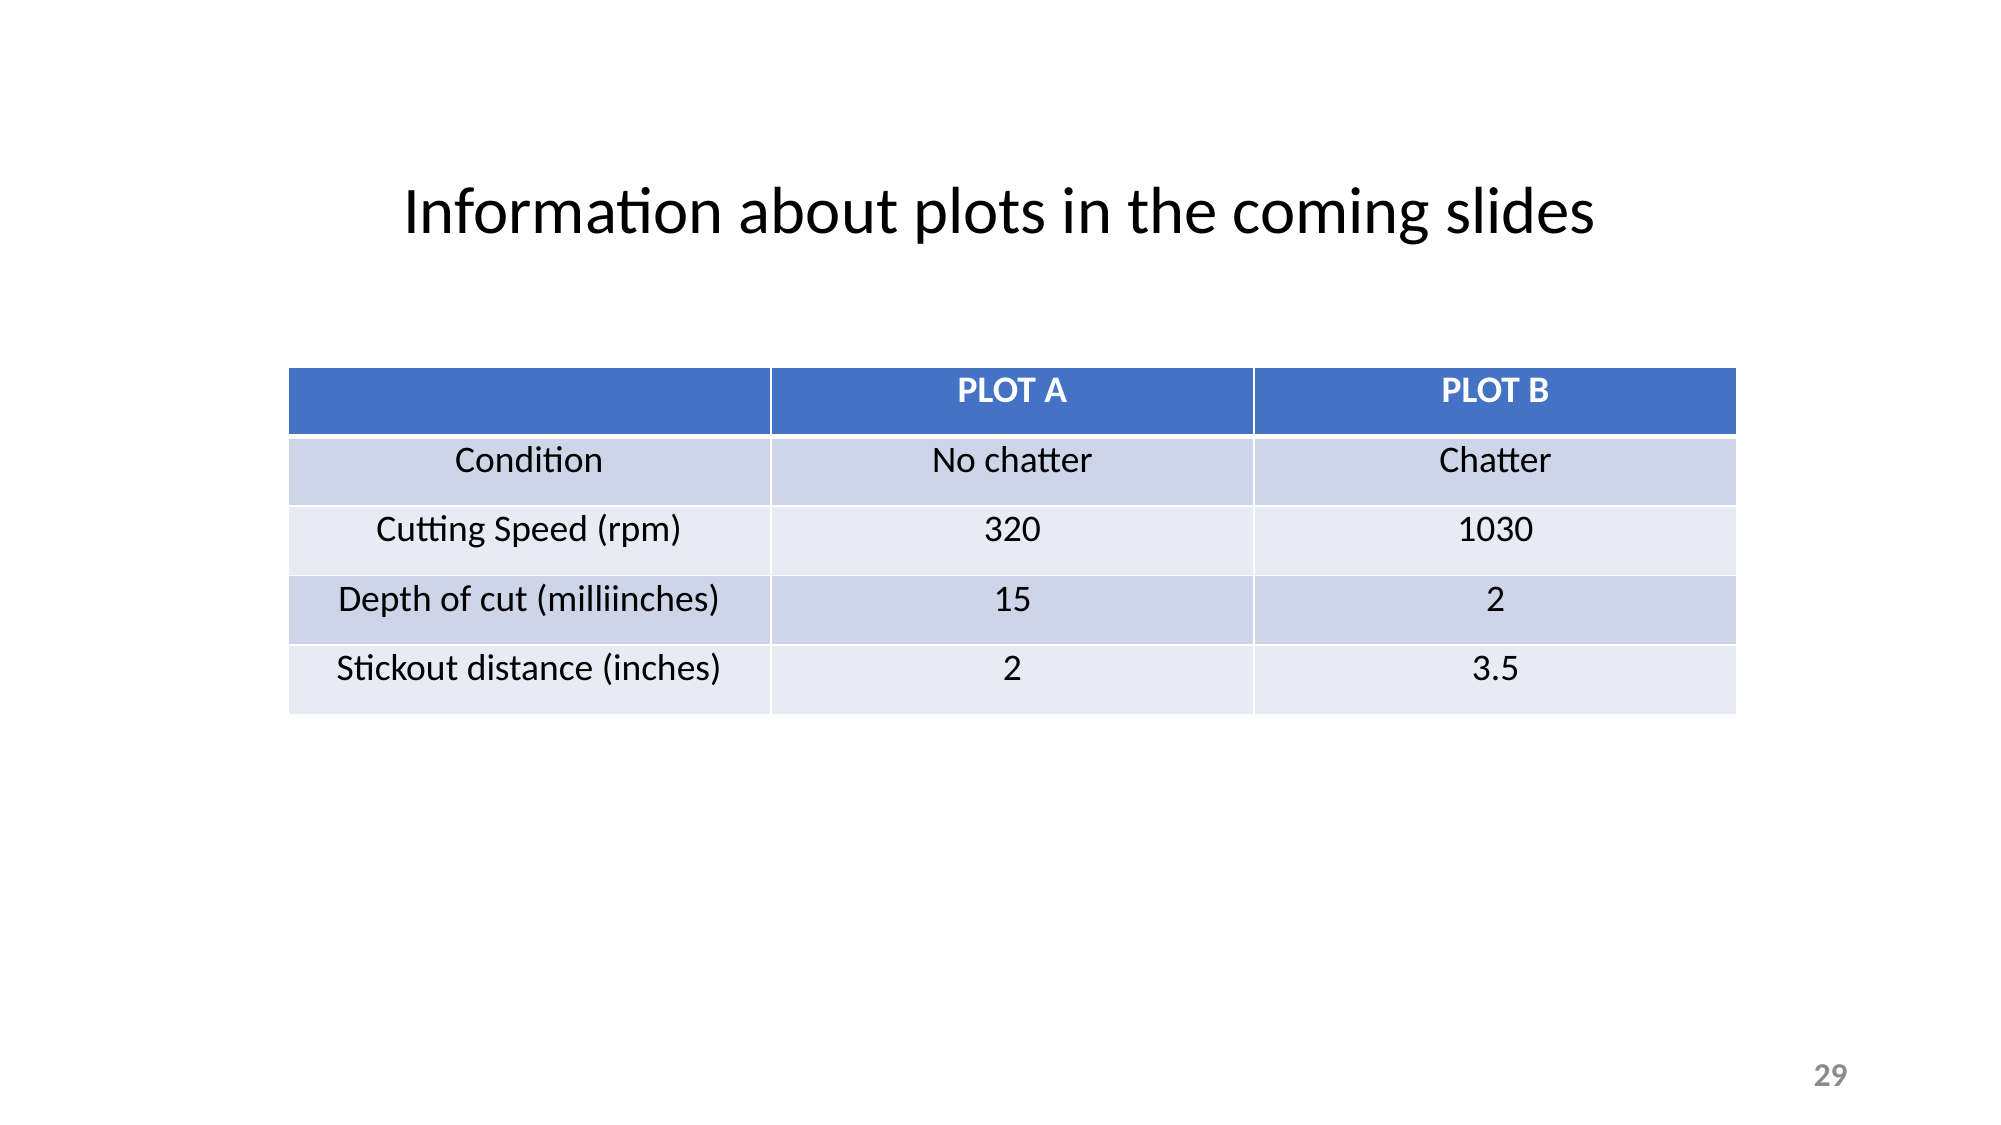

Information about plots in the coming slides
|  | PLOT A | PLOT B |
| --- | --- | --- |
| Condition | No chatter | Chatter |
| Cutting Speed (rpm) | 320 | 1030 |
| Depth of cut (milliinches) | 15 | 2 |
| Stickout distance (inches) | 2 | 3.5 |
29